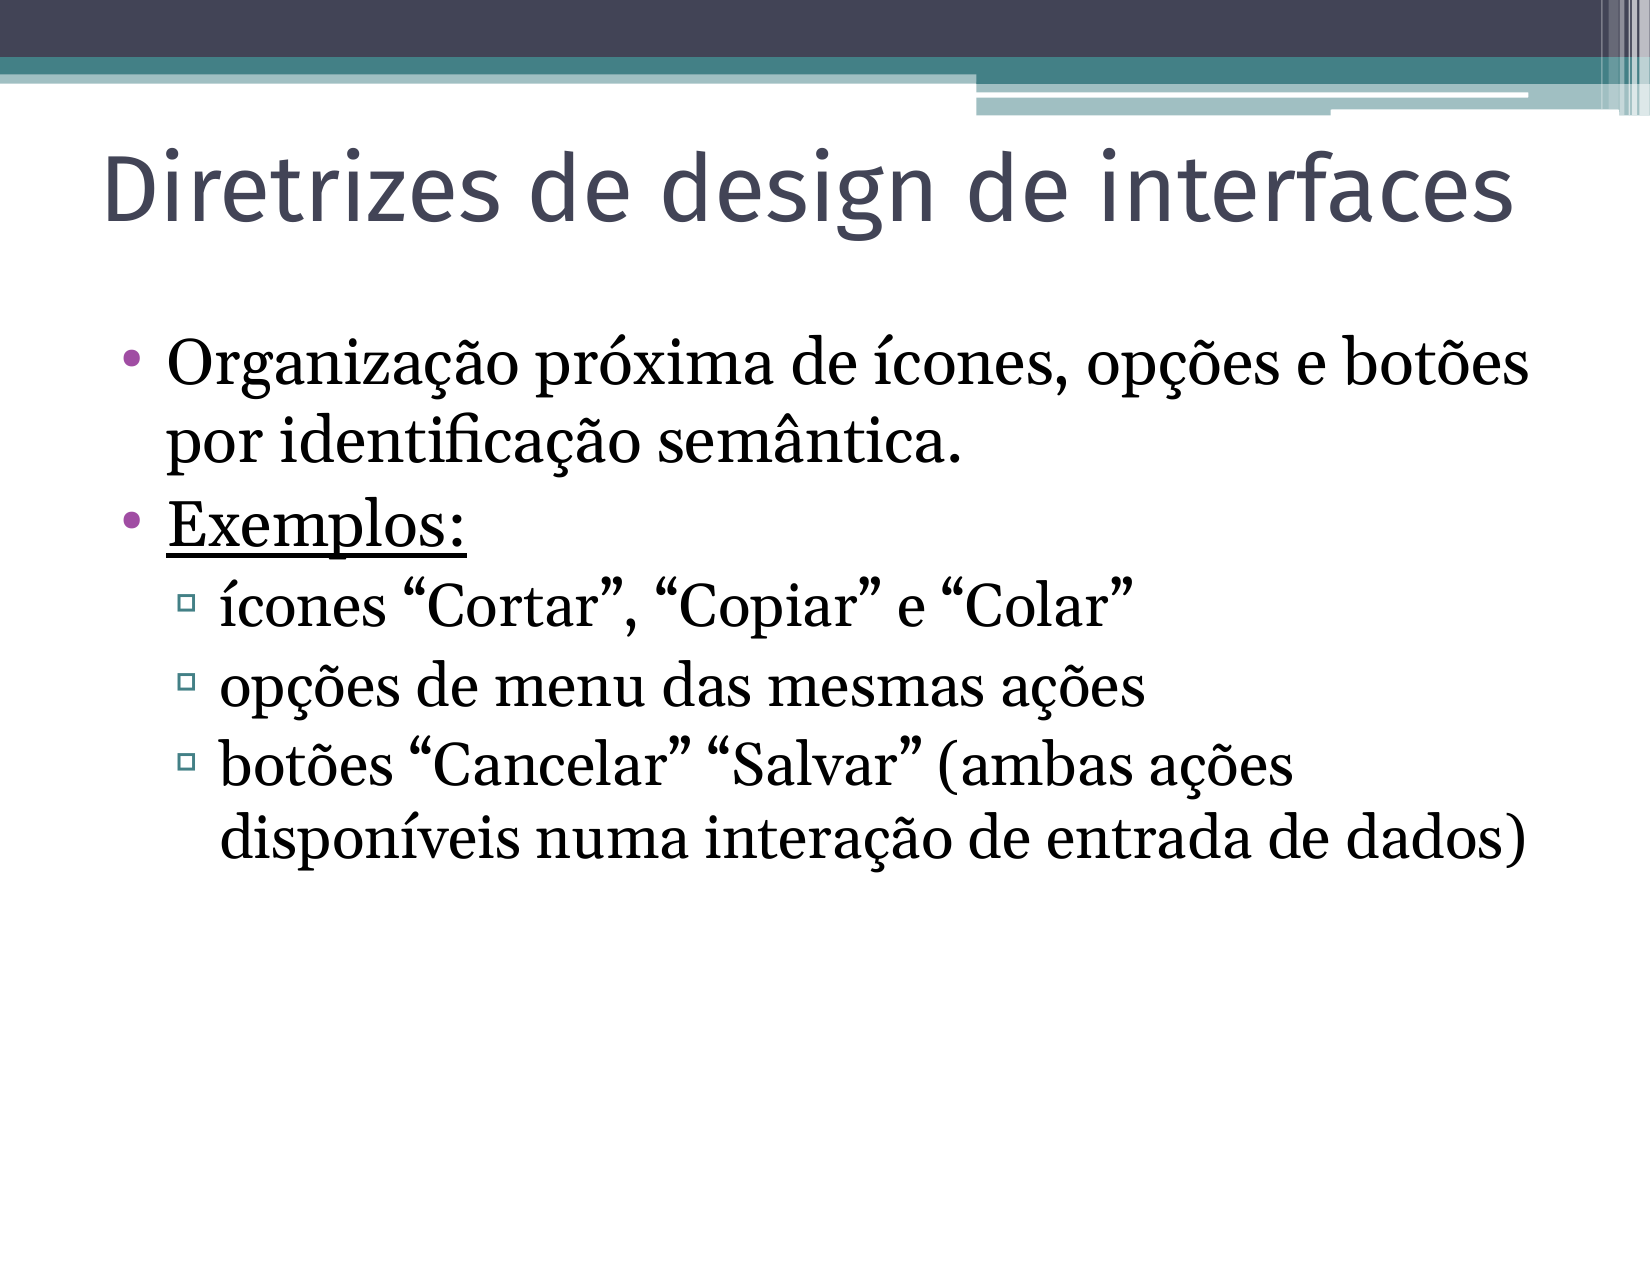

# Diretrizes de design de interfaces
Organização próxima de ícones, opções e botões por identificação semântica.
Exemplos:
ícones “Cortar”, “Copiar” e “Colar”
opções de menu das mesmas ações
botões “Cancelar” “Salvar” (ambas ações disponíveis numa interação de entrada de dados)